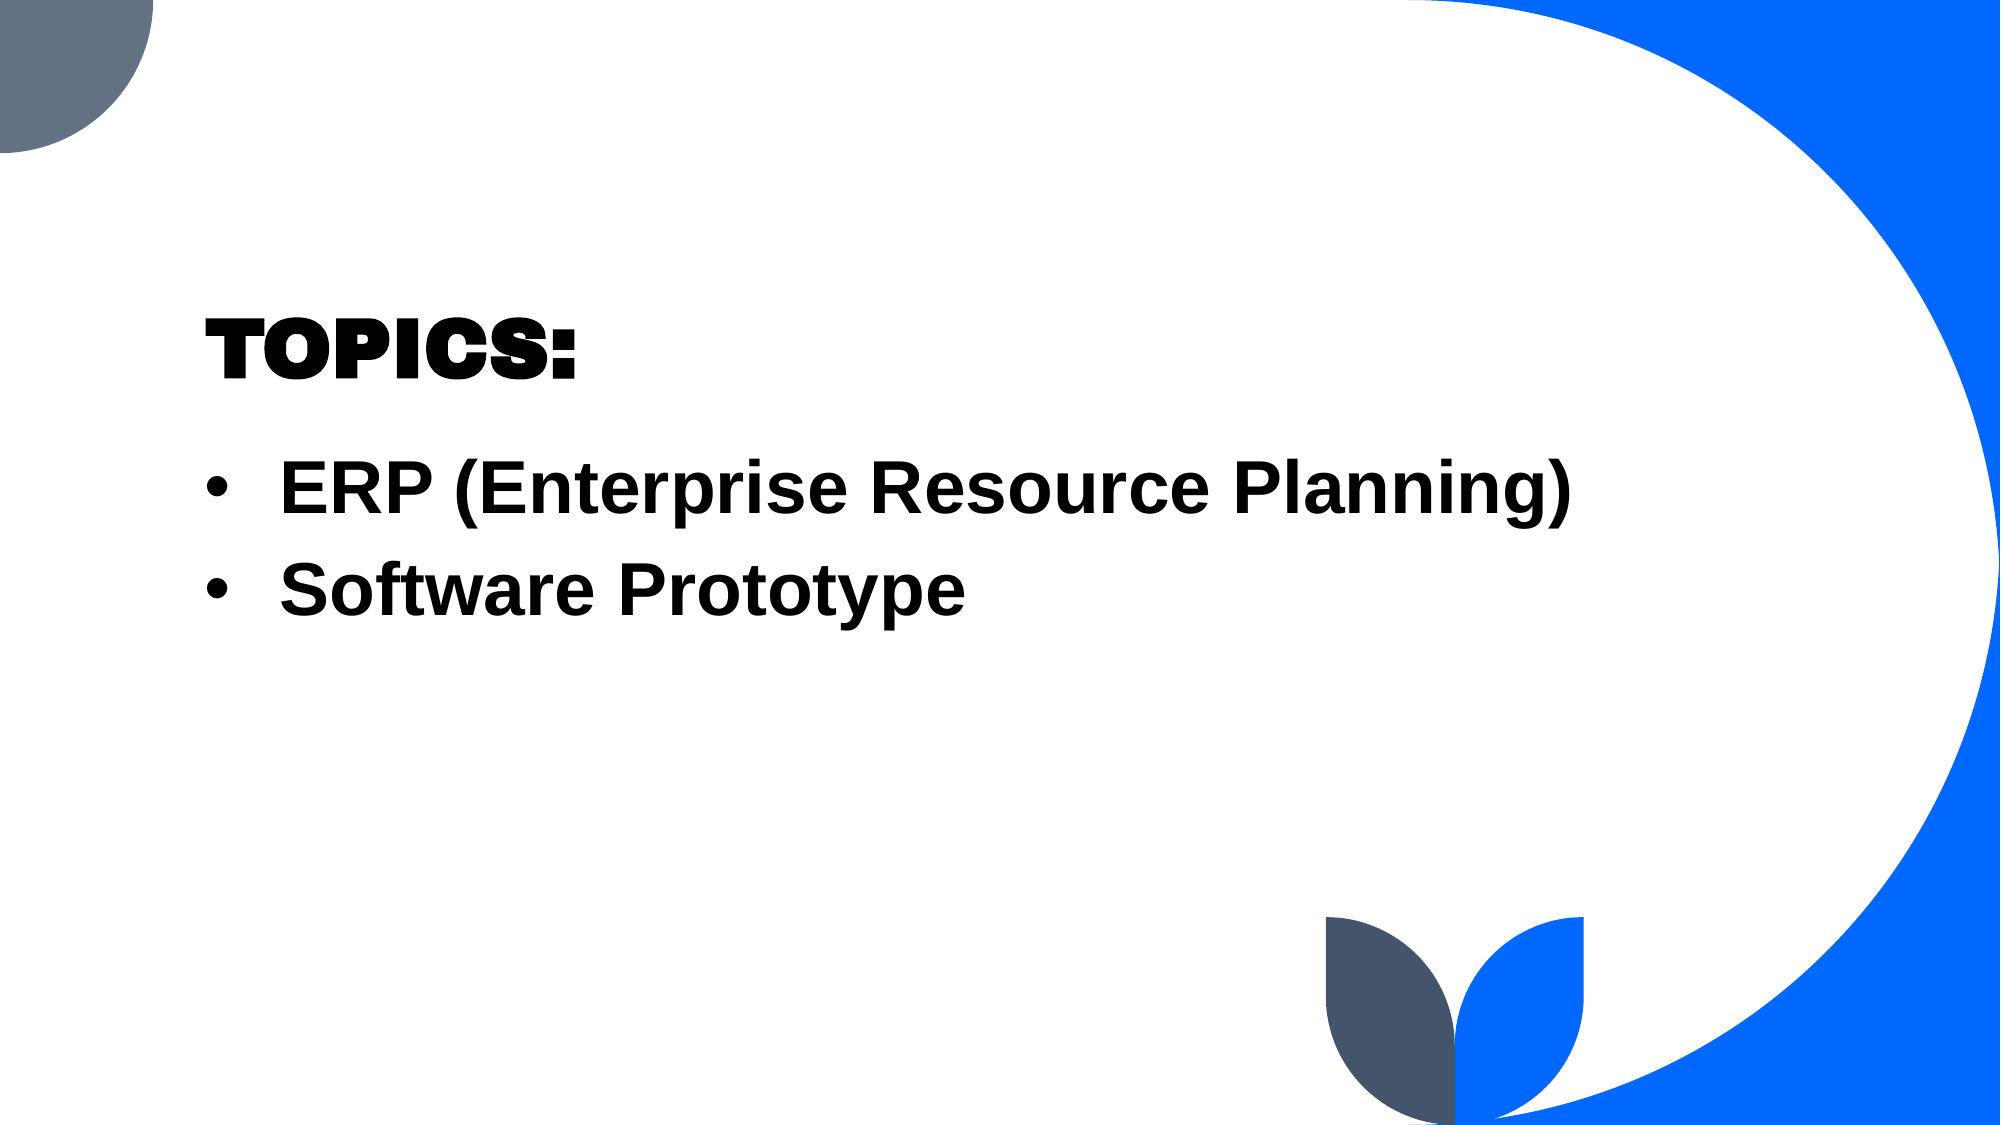

# TOPICS:

ERP (Enterprise Resource Planning)
Software Prototype